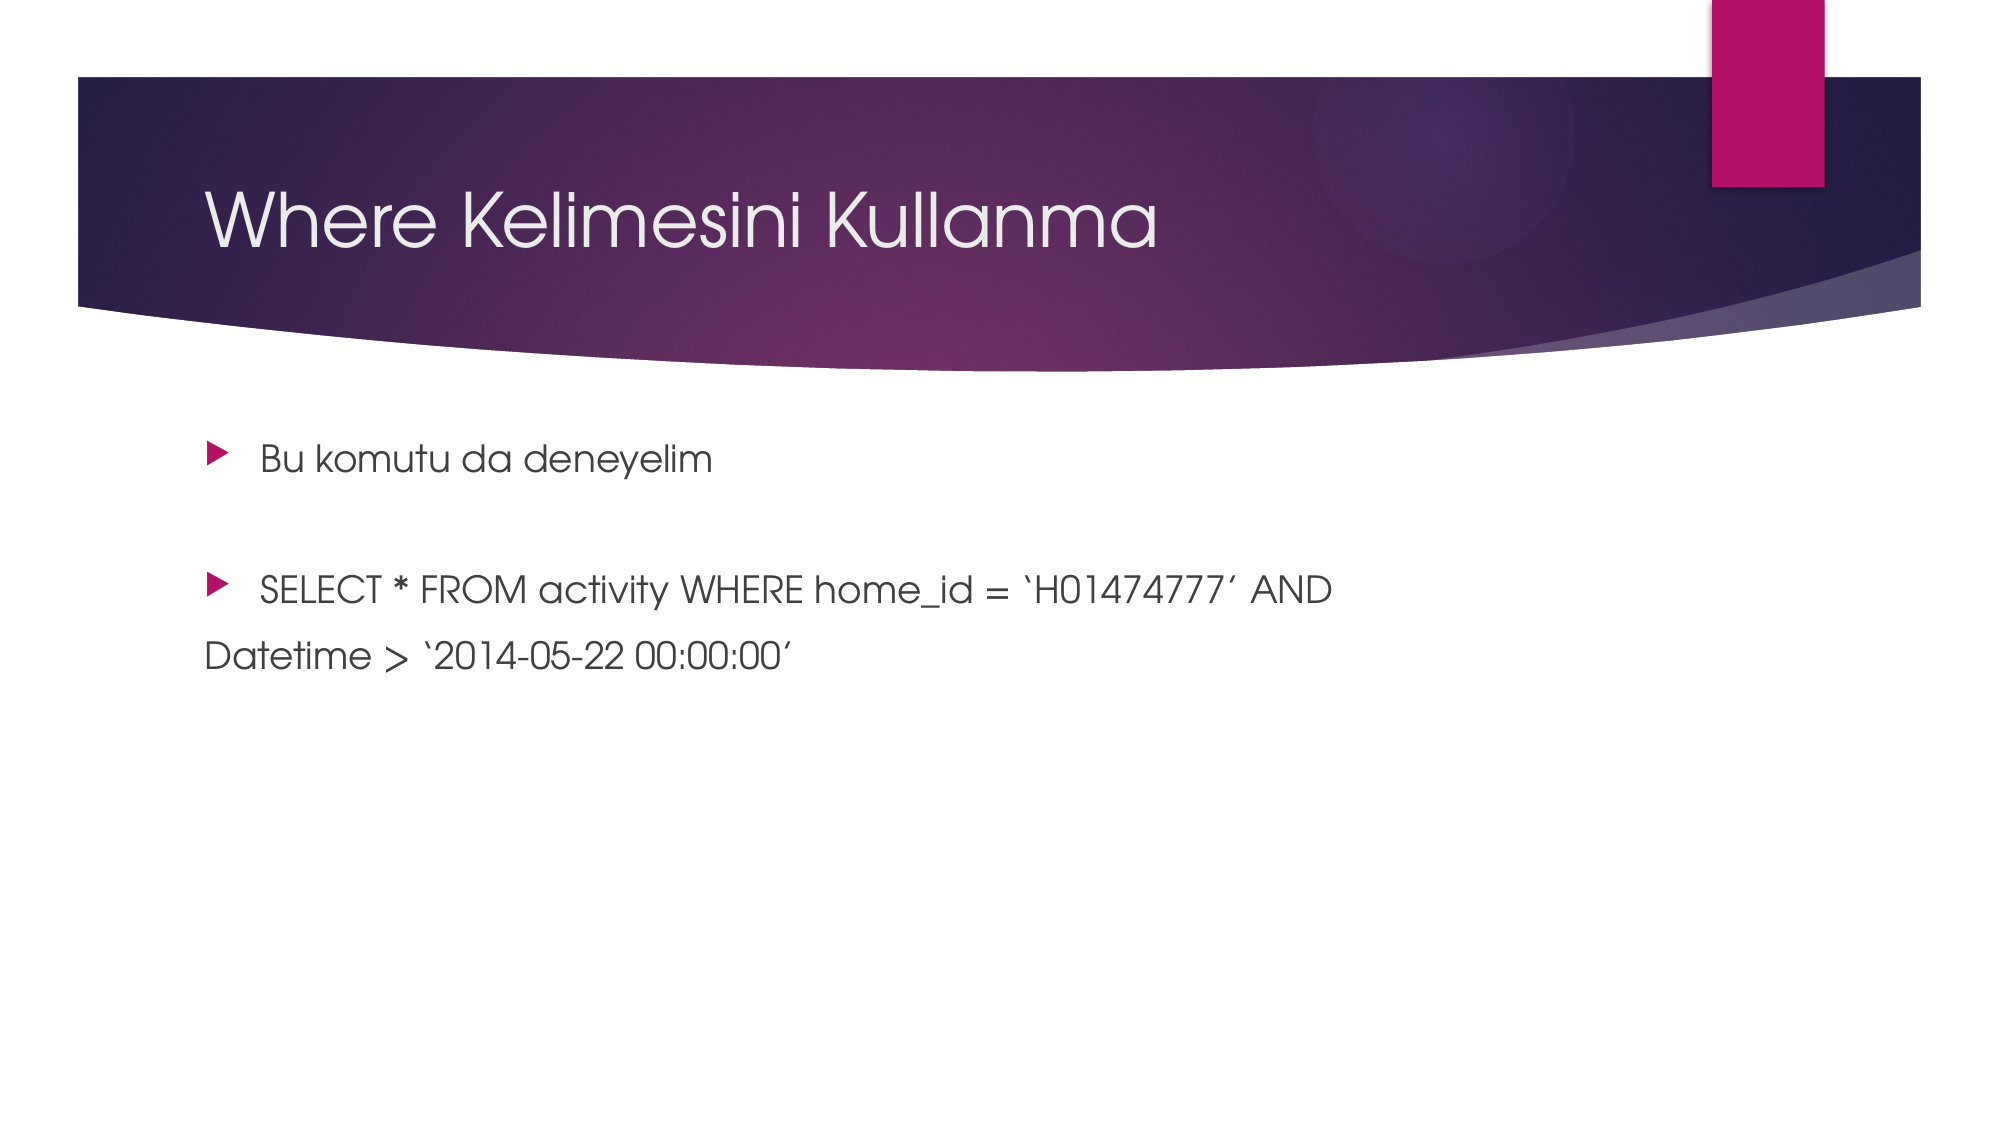

# Where Kelimesini Kullanma
Bu komutu da deneyelim

SELECT * FROM activity WHERE home_id = ‘H01474777’ AND
Datetime > ‘2014-05-22 00:00:00’